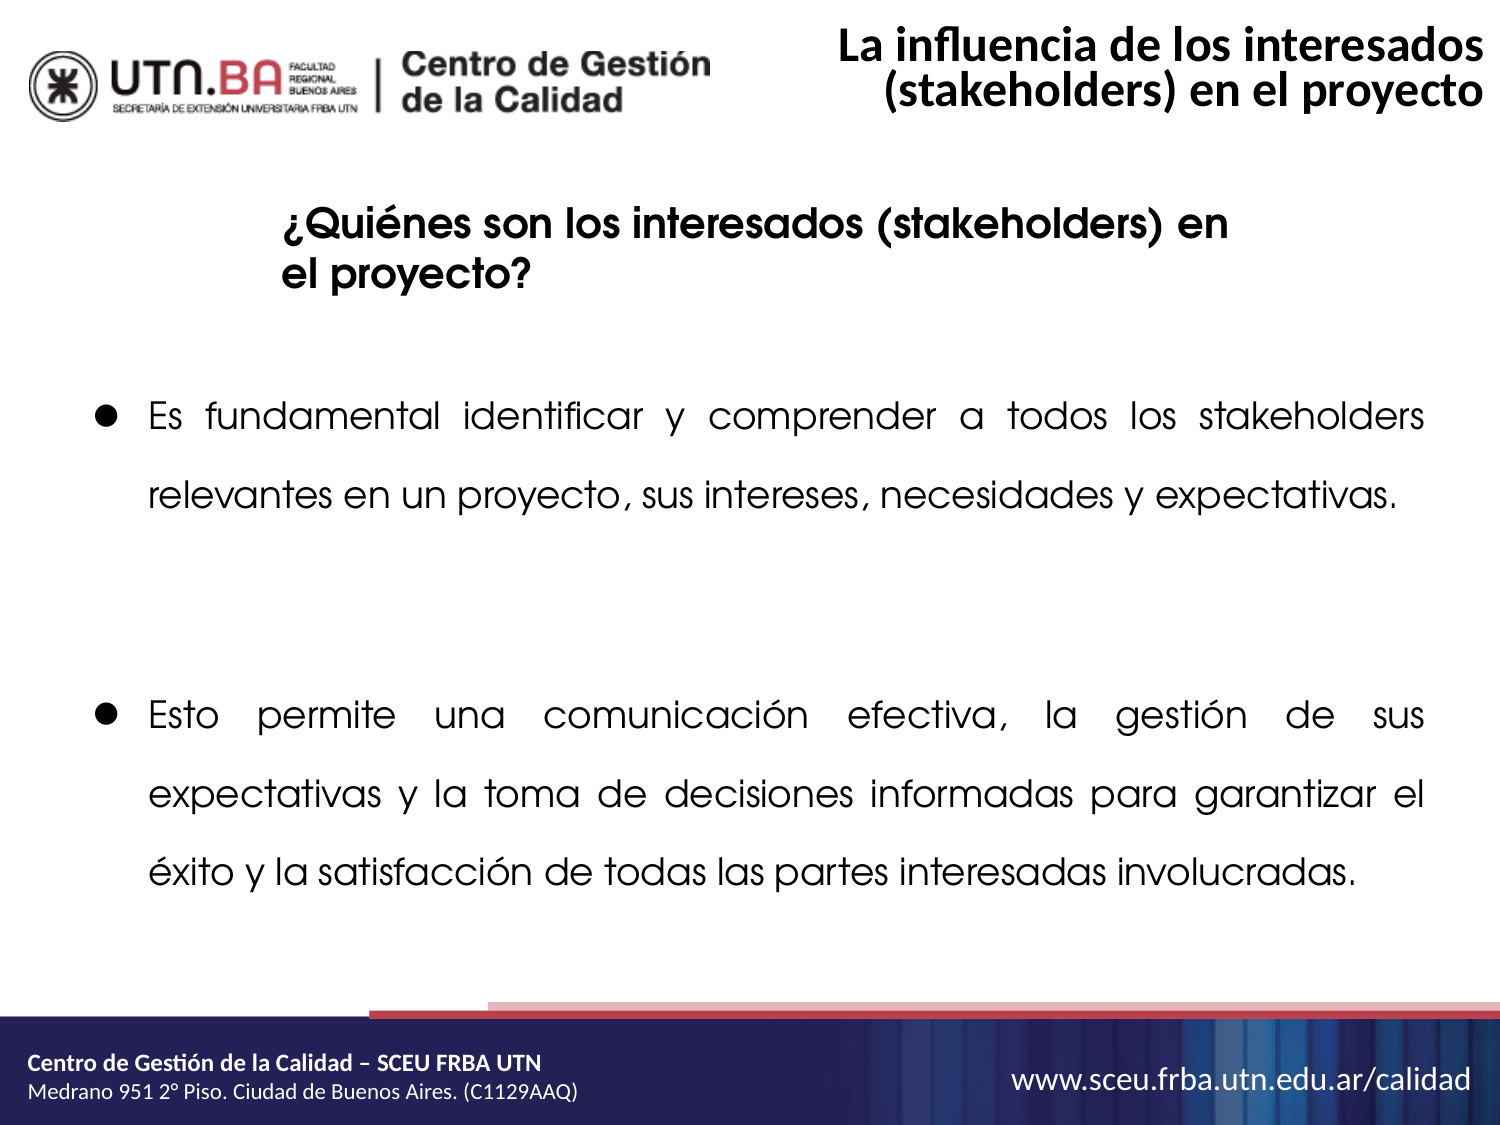

La influencia de los interesados (stakeholders) en el proyecto
¿Quiénes son los interesados (stakeholders) en el proyecto?
Es fundamental identificar y comprender a todos los stakeholders relevantes en un proyecto, sus intereses, necesidades y expectativas.

Esto permite una comunicación efectiva, la gestión de sus expectativas y la toma de decisiones informadas para garantizar el éxito y la satisfacción de todas las partes interesadas involucradas.